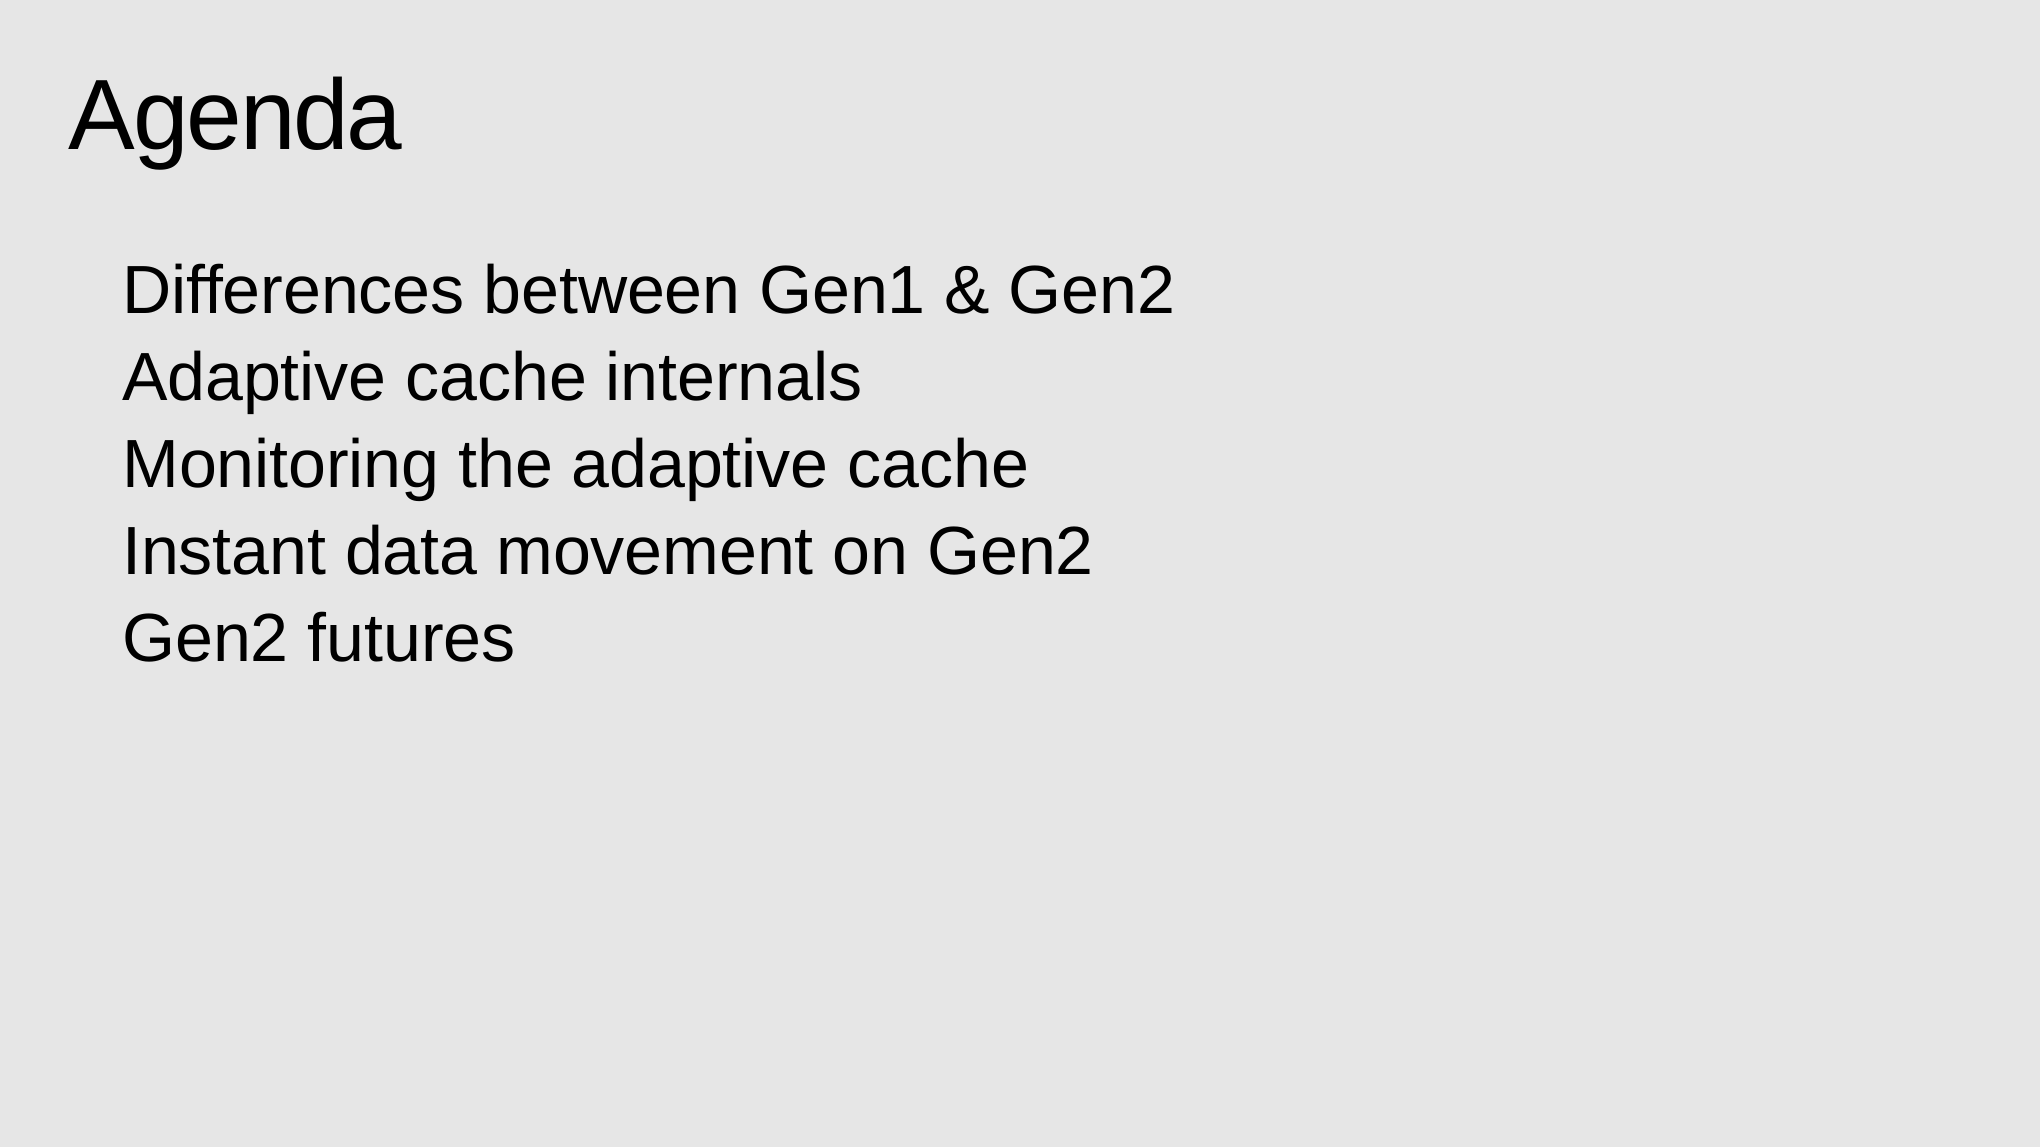

# Agenda
Differences between Gen1 & Gen2
Adaptive cache internals
Monitoring the adaptive cache
Instant data movement on Gen2
Gen2 futures